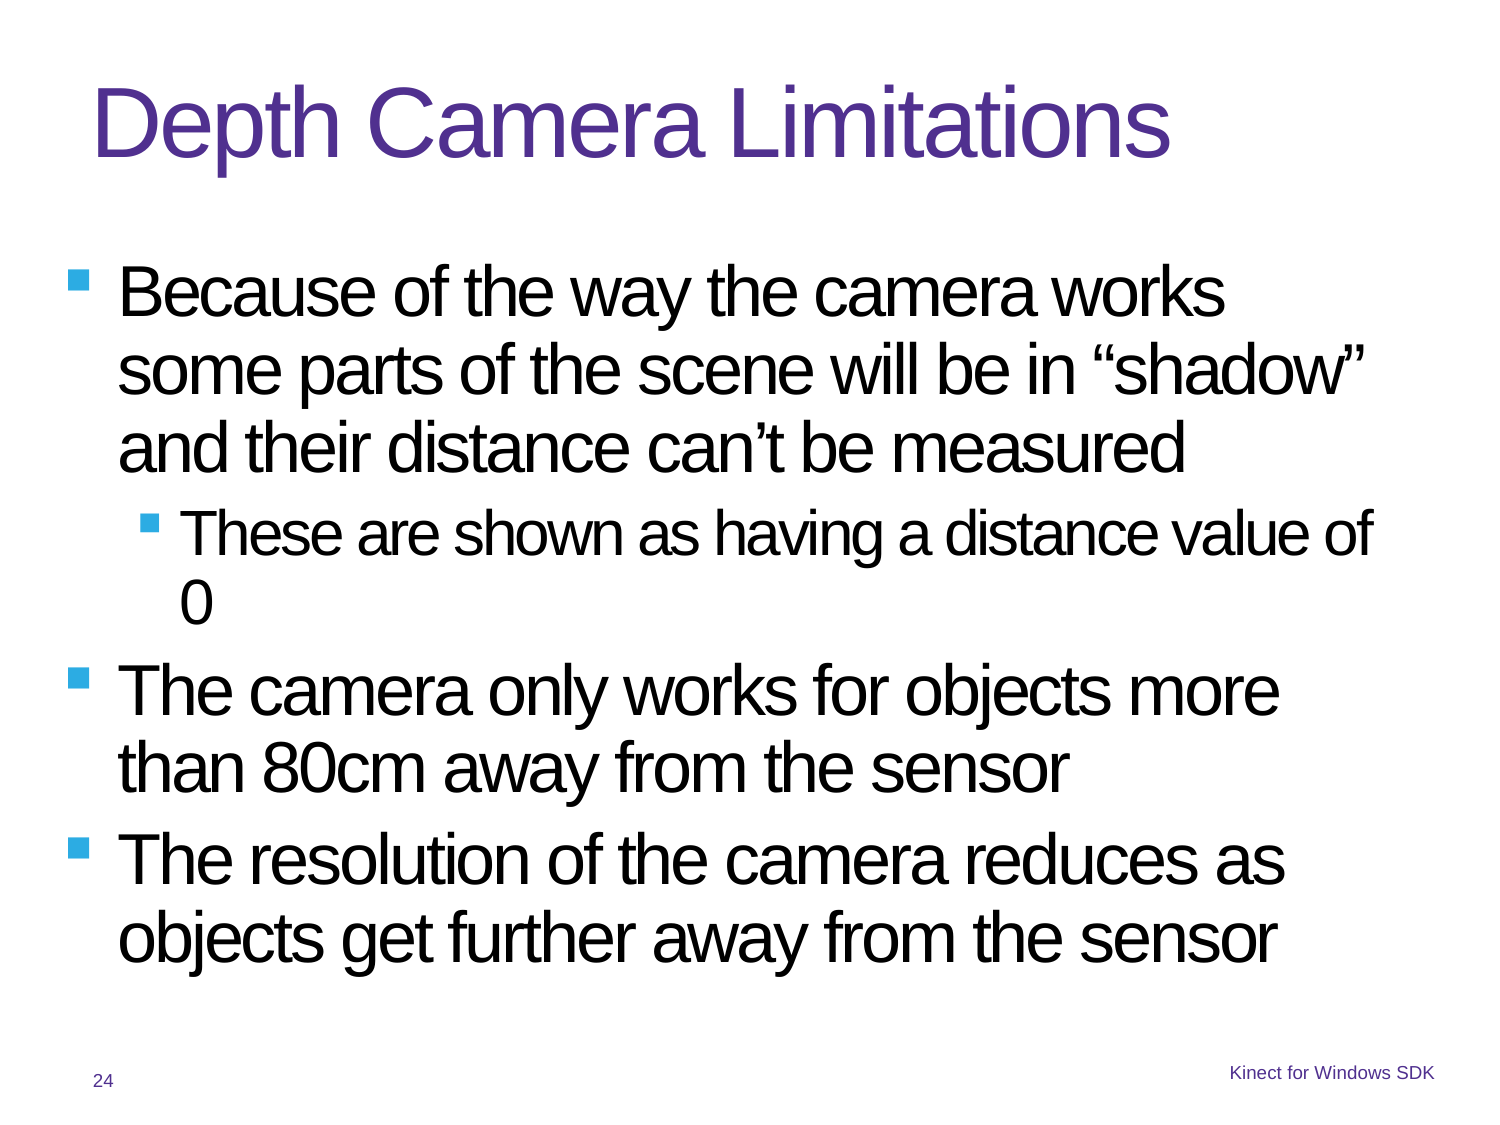

# Depth Camera Limitations
Because of the way the camera works some parts of the scene will be in “shadow” and their distance can’t be measured
These are shown as having a distance value of 0
The camera only works for objects more than 80cm away from the sensor
The resolution of the camera reduces as objects get further away from the sensor
24